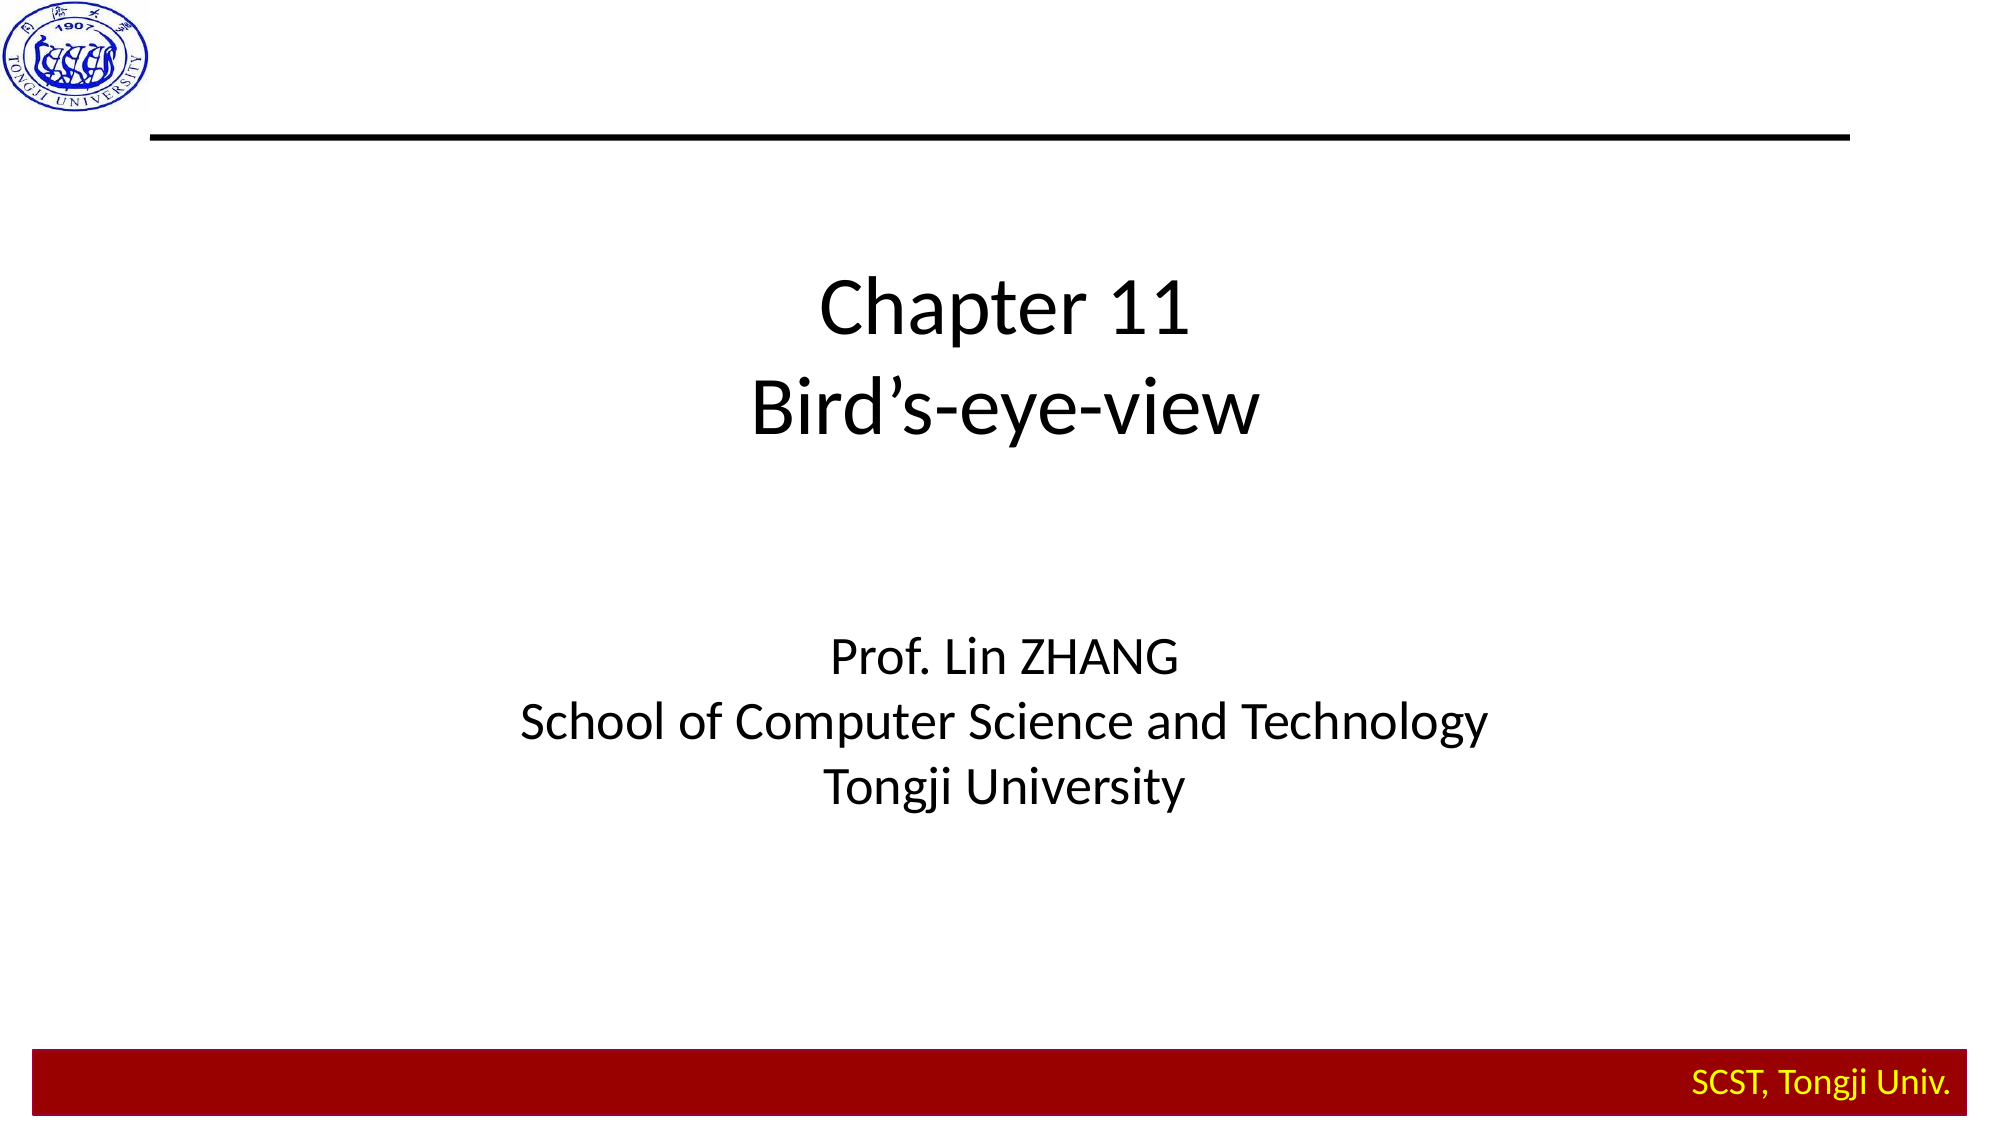

Chapter 11
Bird’s-eye-view
Prof. Lin ZHANG
School of Computer Science and Technology
Tongji University